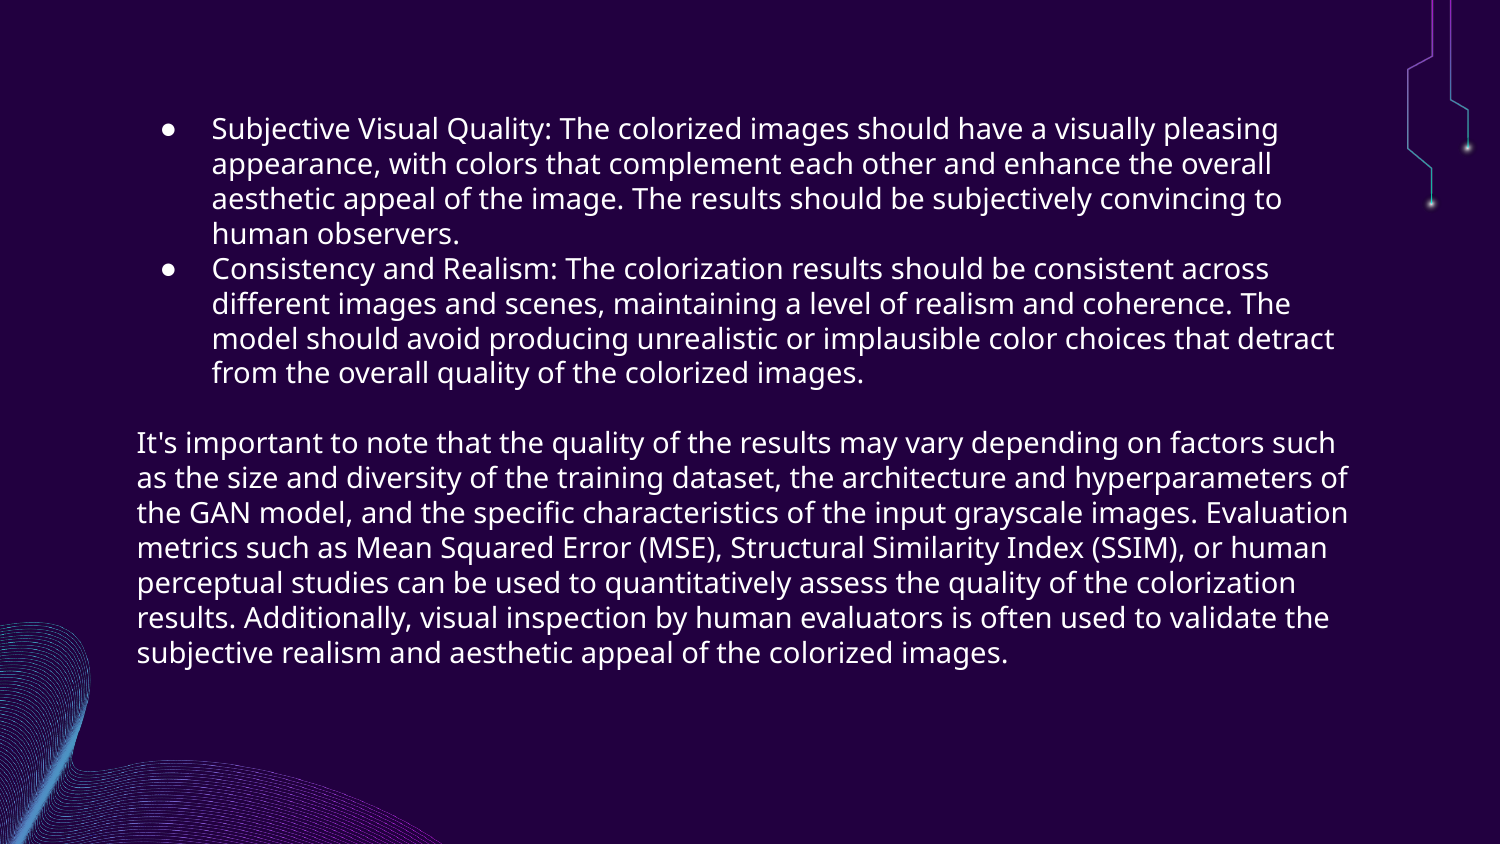

Subjective Visual Quality: The colorized images should have a visually pleasing appearance, with colors that complement each other and enhance the overall aesthetic appeal of the image. The results should be subjectively convincing to human observers.
Consistency and Realism: The colorization results should be consistent across different images and scenes, maintaining a level of realism and coherence. The model should avoid producing unrealistic or implausible color choices that detract from the overall quality of the colorized images.

It's important to note that the quality of the results may vary depending on factors such as the size and diversity of the training dataset, the architecture and hyperparameters of the GAN model, and the specific characteristics of the input grayscale images. Evaluation metrics such as Mean Squared Error (MSE), Structural Similarity Index (SSIM), or human perceptual studies can be used to quantitatively assess the quality of the colorization results. Additionally, visual inspection by human evaluators is often used to validate the subjective realism and aesthetic appeal of the colorized images.